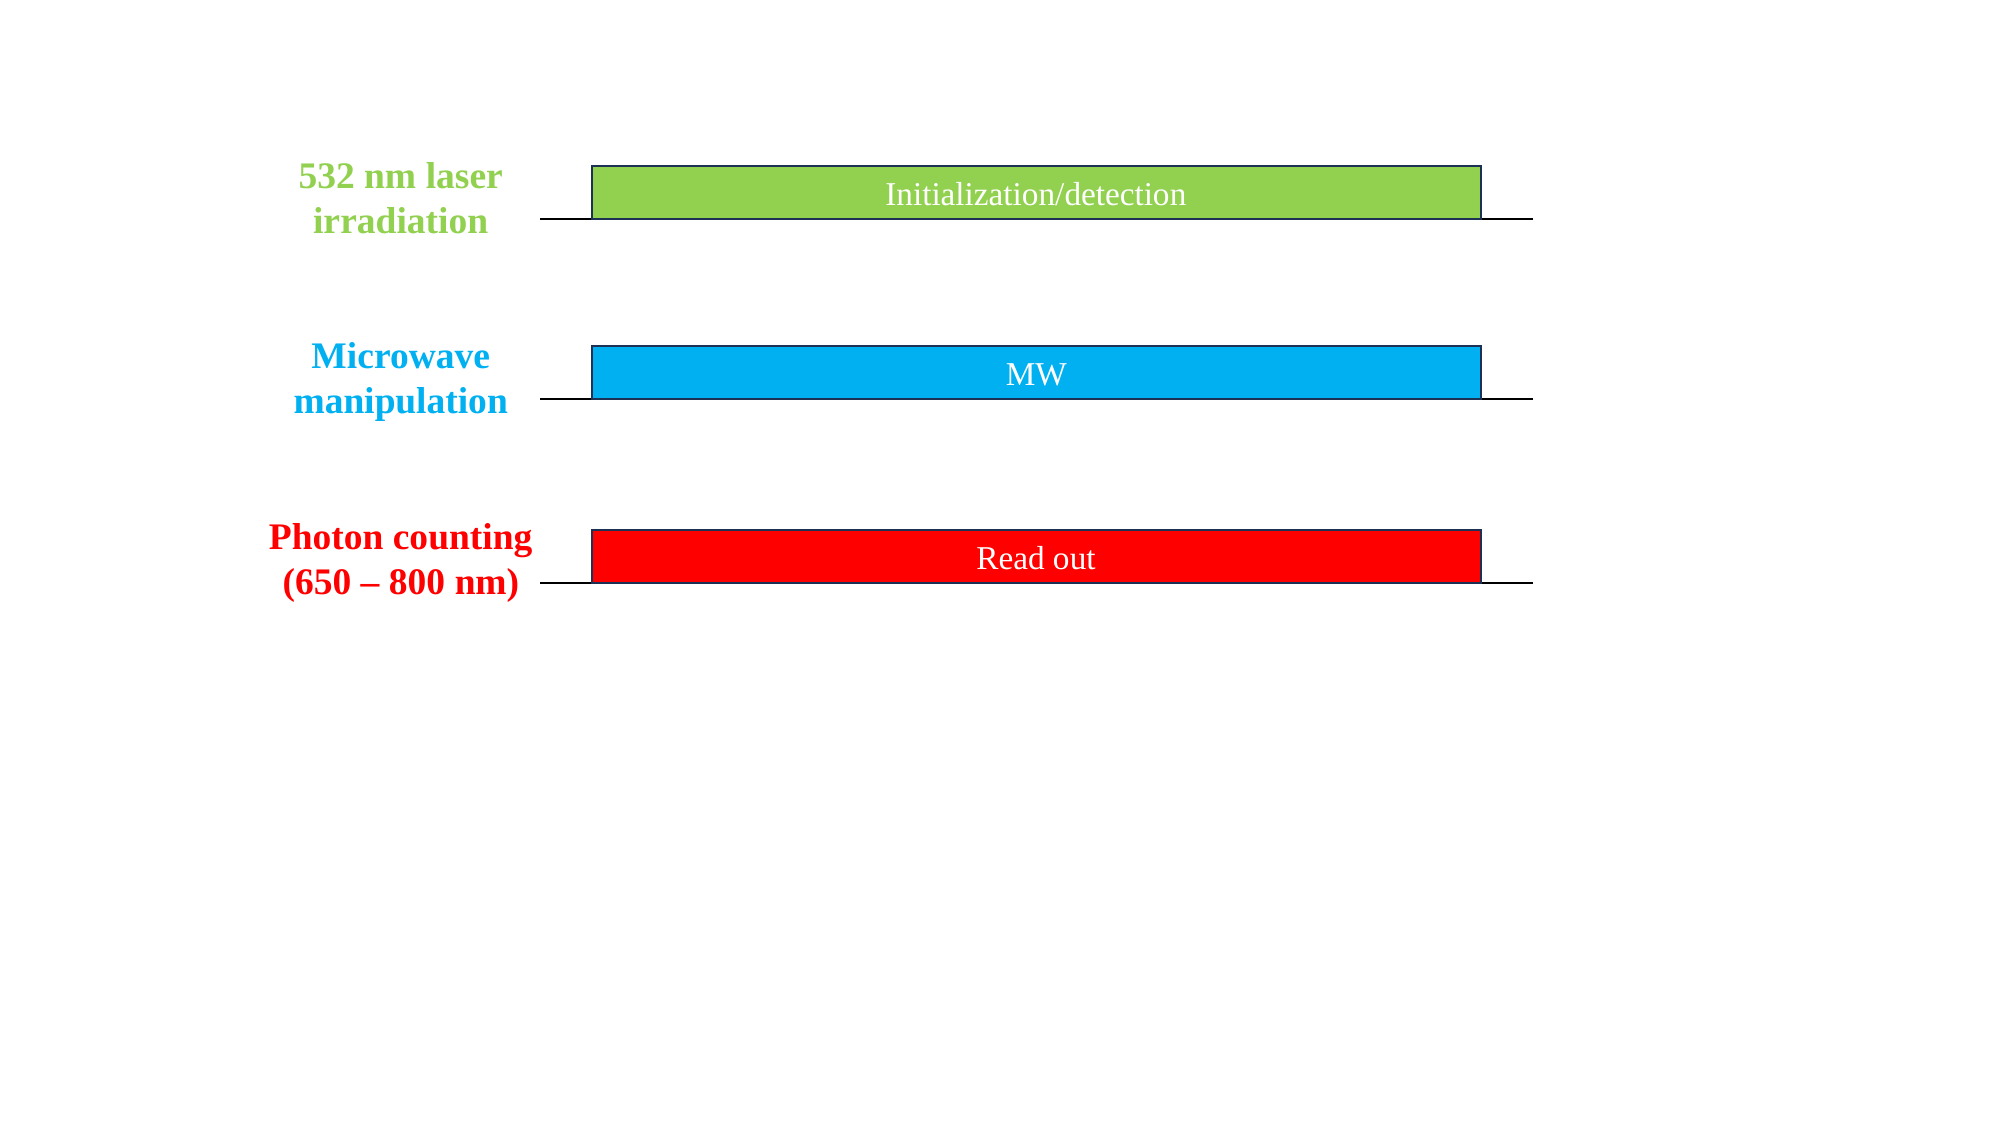

532 nm laser
irradiation
Initialization/detection
Microwave
manipulation
MW
Photon counting
(650 – 800 nm)
Read out